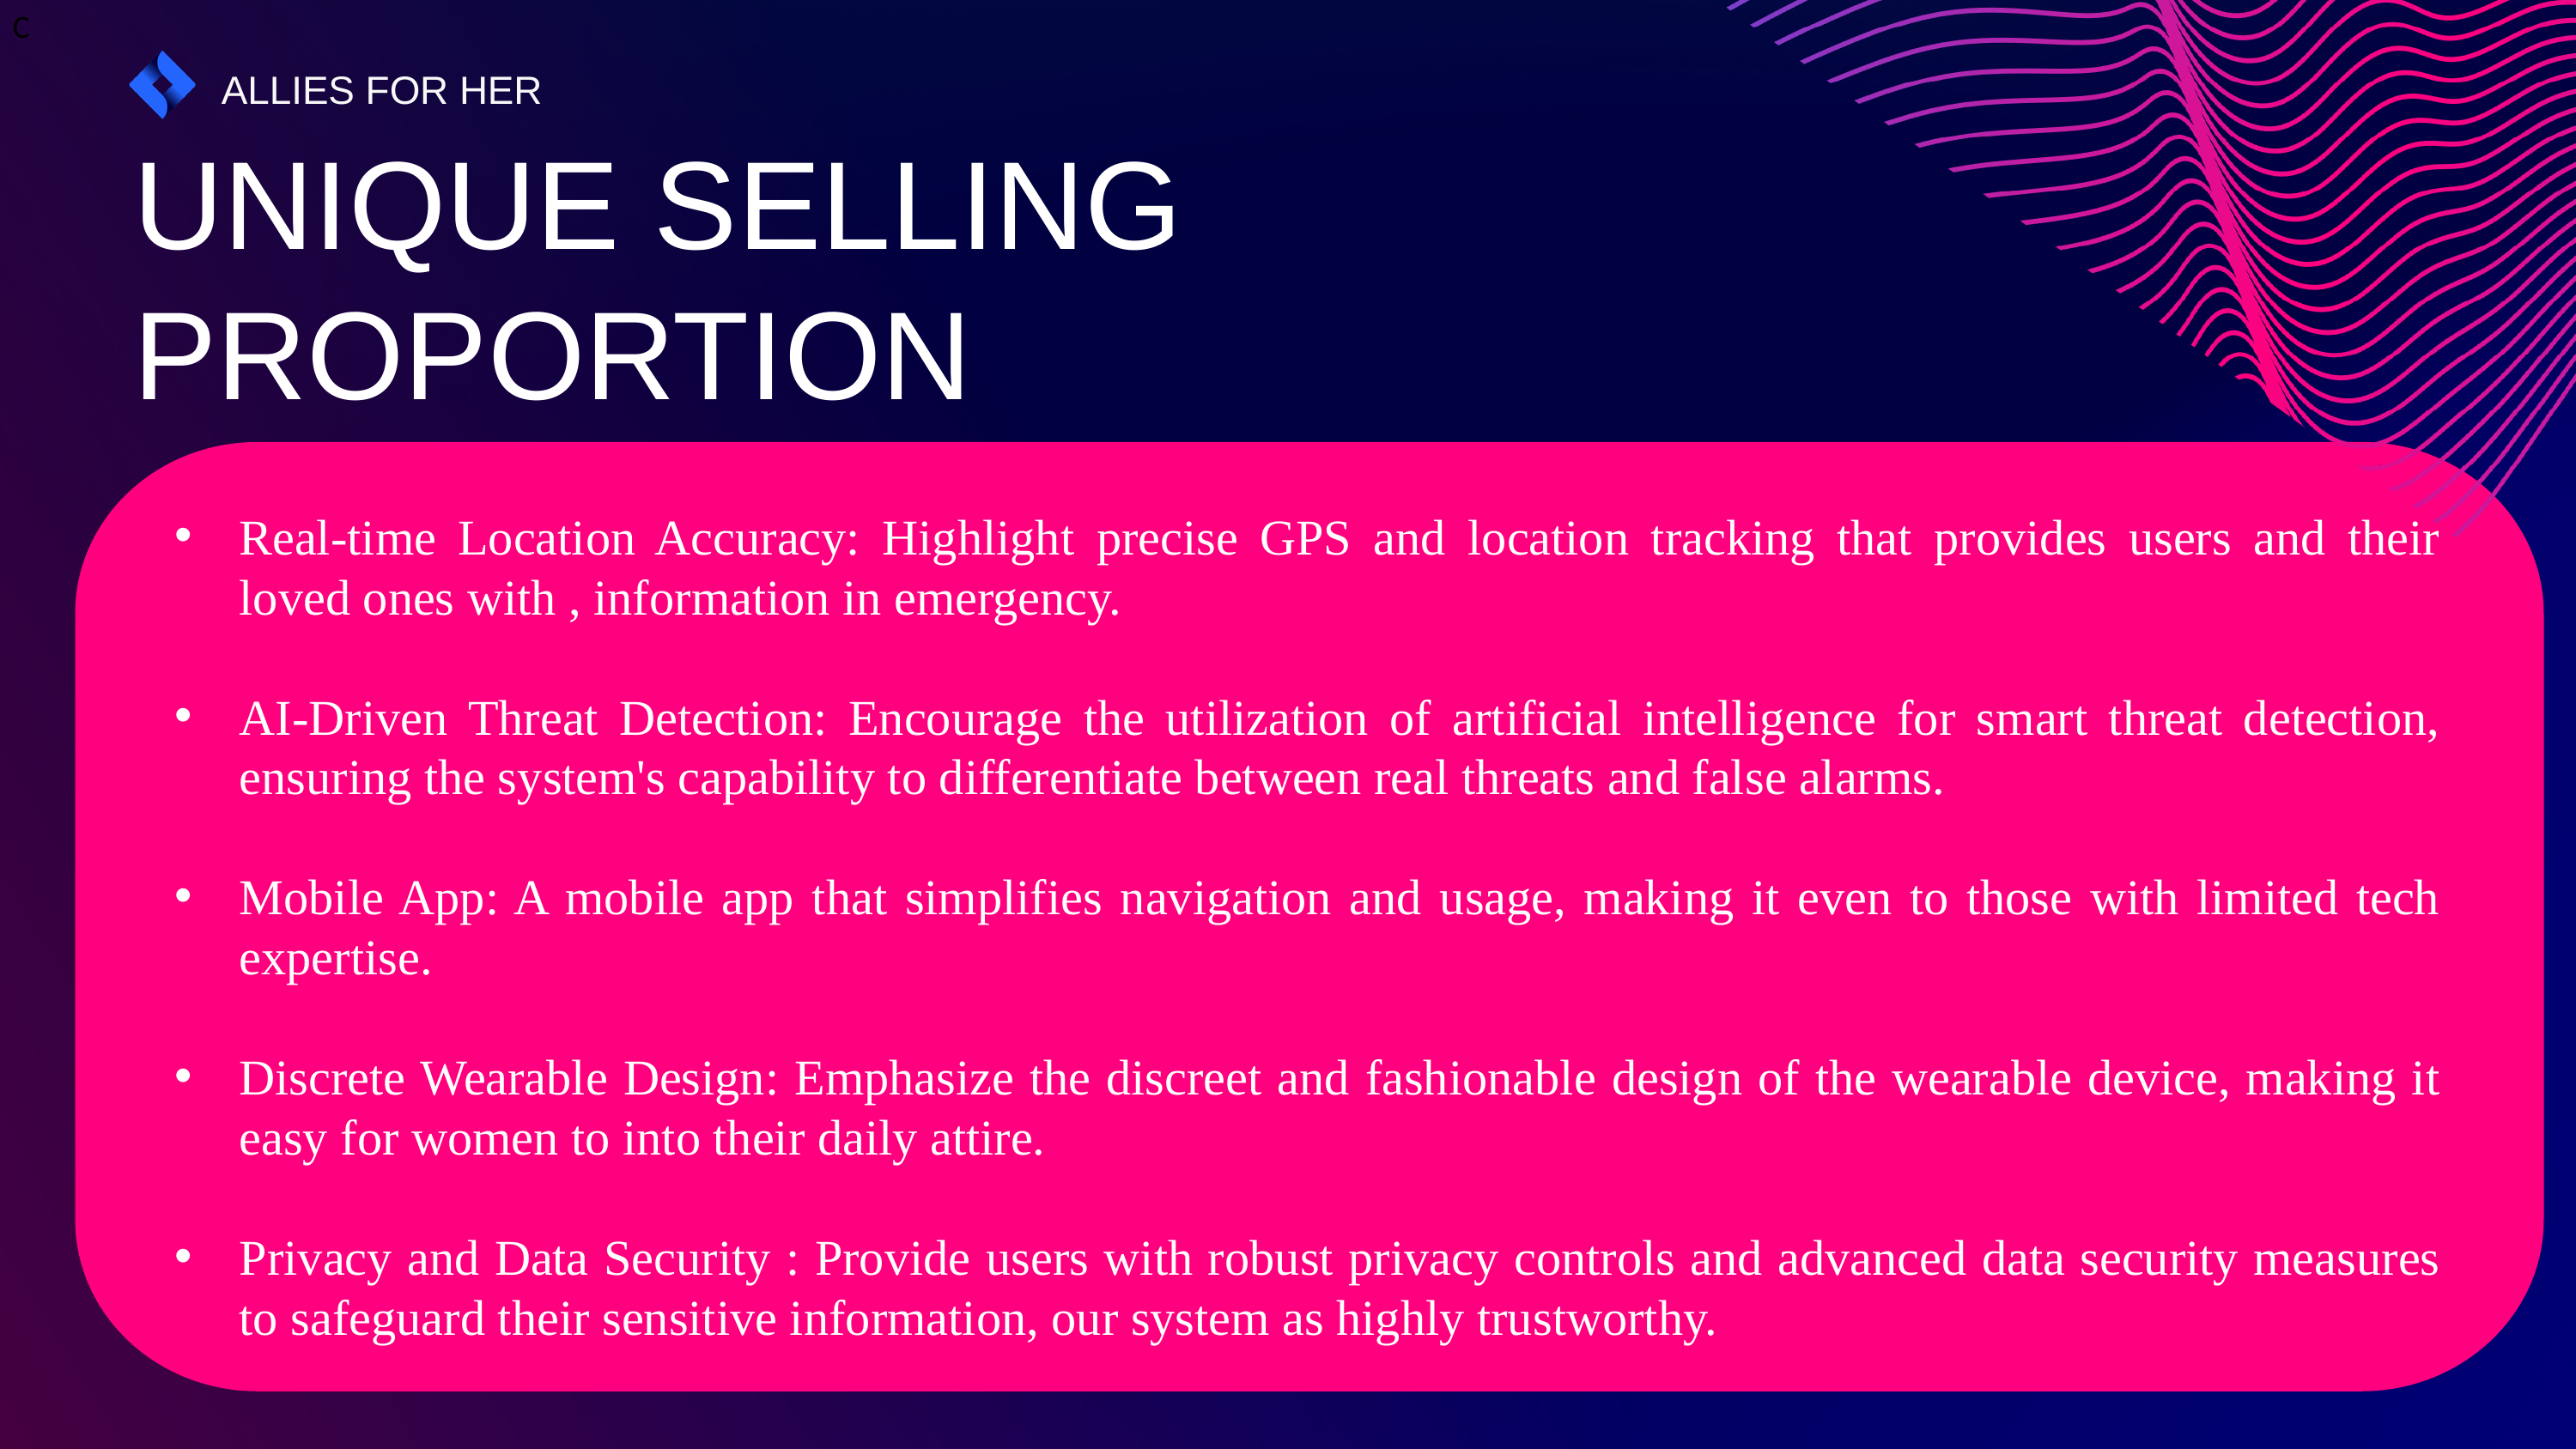

C

ALLIES FOR HER
UNIQUE SELLING PROPORTION

Real-time Location Accuracy: Highlight precise GPS and location tracking that provides users and their loved ones with , information in emergency.

AI-Driven Threat Detection: Encourage the utilization of artificial intelligence for smart threat detection, ensuring the system's capability to differentiate between real threats and false alarms.

Mobile App: A mobile app that simplifies navigation and usage, making it even to those with limited tech expertise.

Discrete Wearable Design: Emphasize the discreet and fashionable design of the wearable device, making it easy for women to into their daily attire.

Privacy and Data Security : Provide users with robust privacy controls and advanced data security measures to safeguard their sensitive information, our system as highly trustworthy.